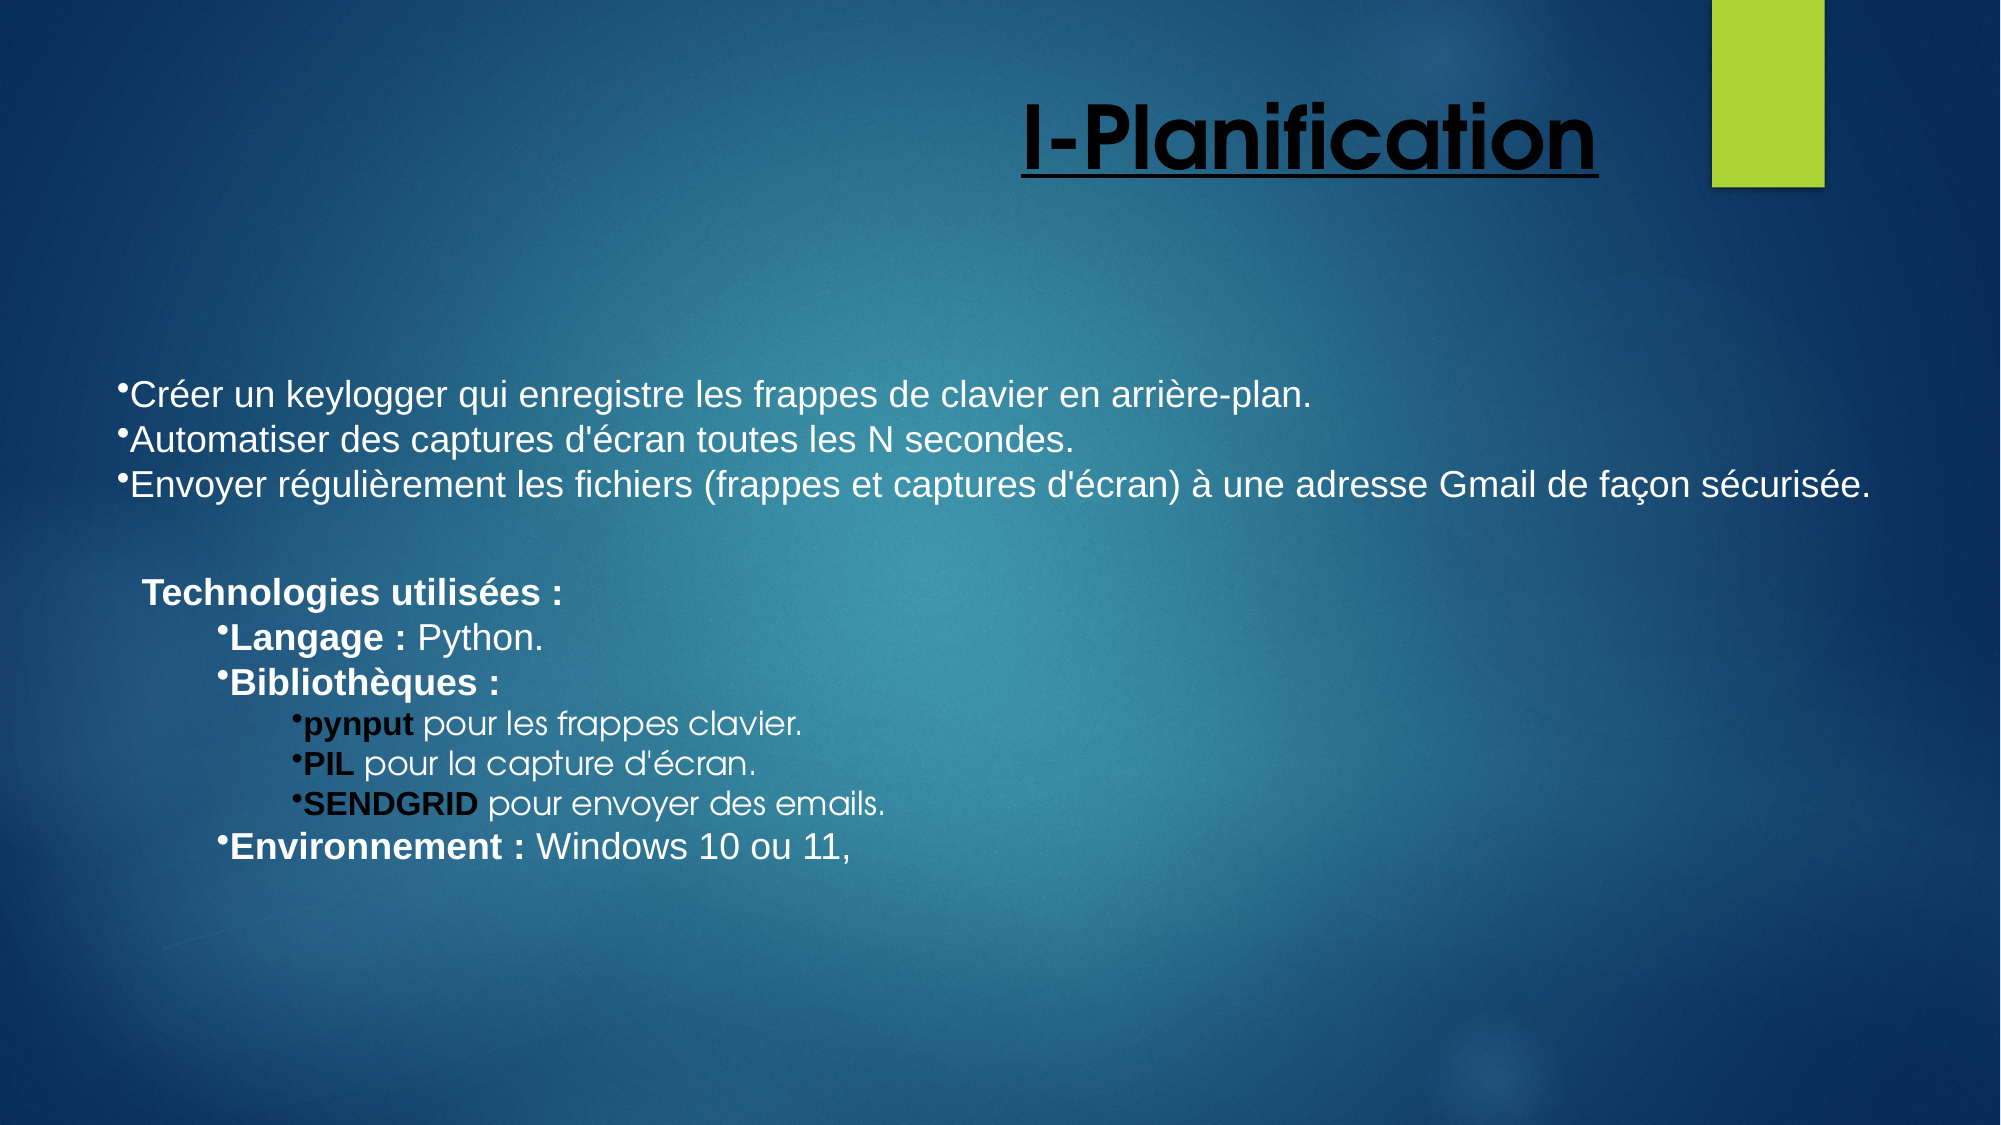

# I-Planification

Créer un keylogger qui enregistre les frappes de clavier en arrière-plan.
Automatiser des captures d'écran toutes les N secondes.
Envoyer régulièrement les fichiers (frappes et captures d'écran) à une adresse Gmail de façon sécurisée.

Technologies utilisées :
Langage : Python.
Bibliothèques :
pynput pour les frappes clavier.
PIL pour la capture d'écran.
SENDGRID pour envoyer des emails.
Environnement : Windows 10 ou 11,